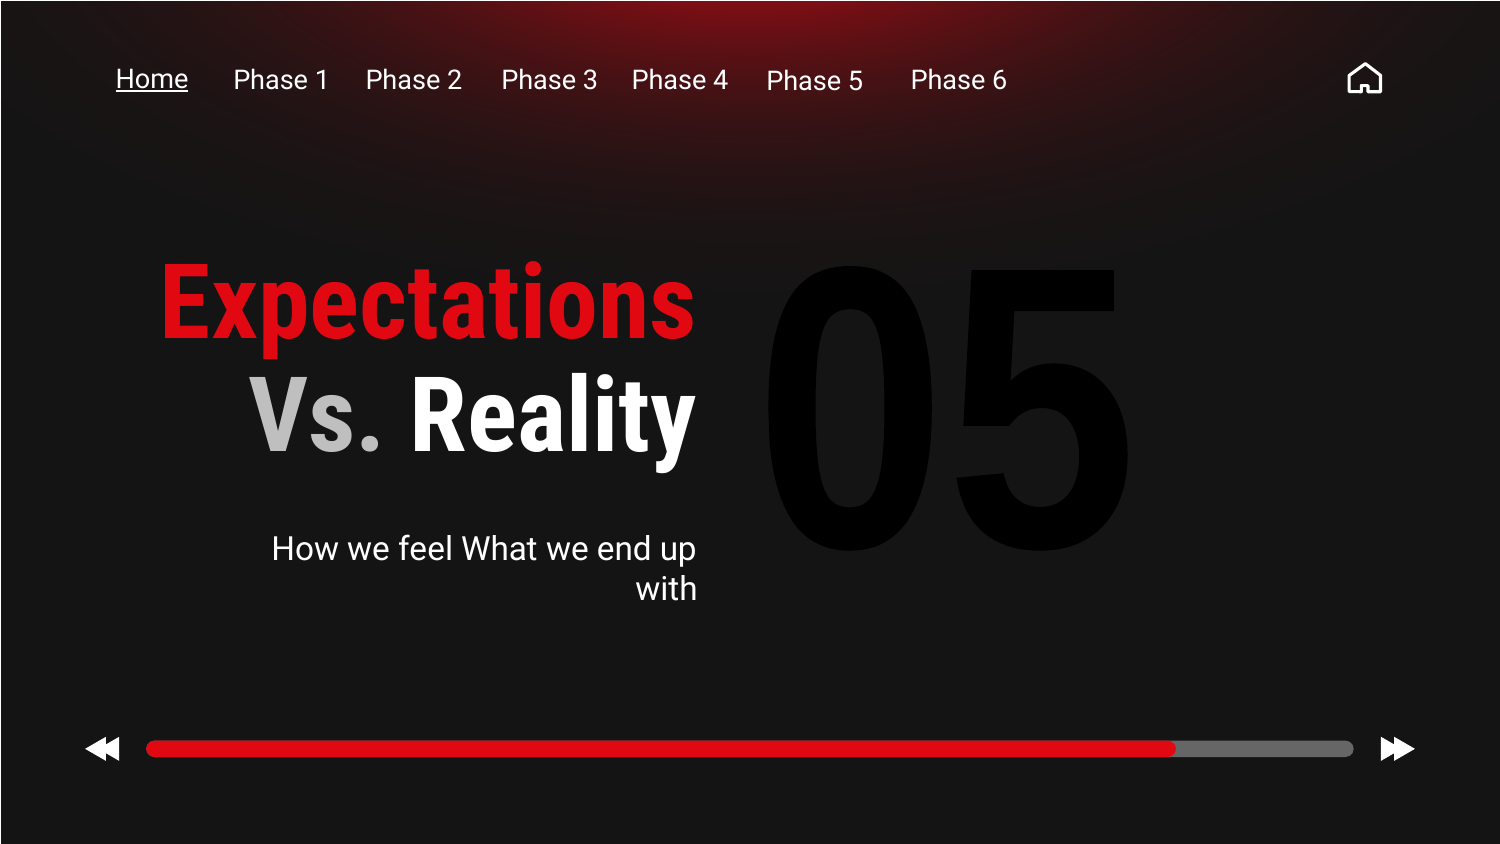

Our Findings
Home
Phase 1
Phase 2
Phase 3
Phase 5
Phase 4
Phase 6

# Expectations Vs. Reality
05
How we feel What we end up with

62.5%
37.5%

The response rate observed from the surveys

Total percentage of unanswered surveys